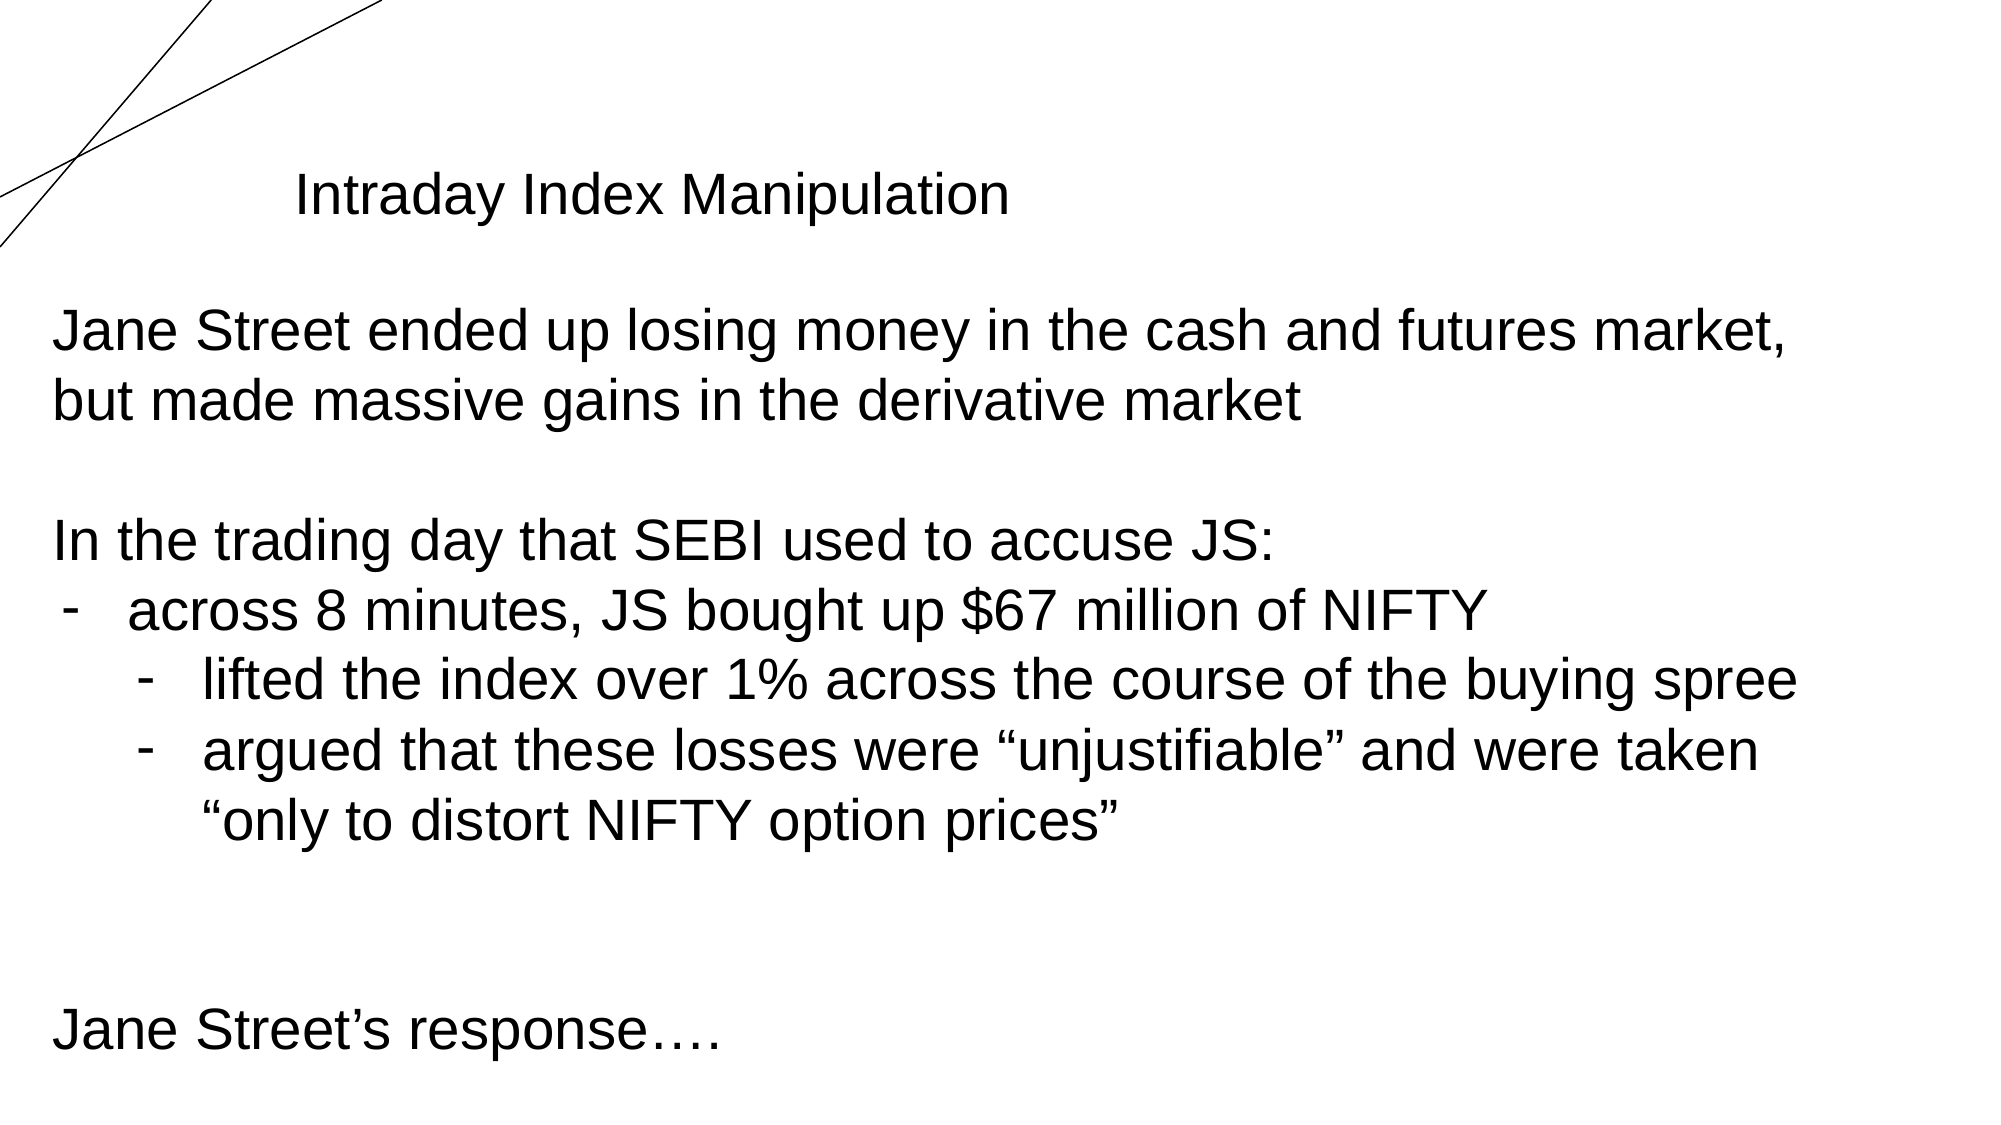

Intraday Index Manipulation
Jane Street ended up losing money in the cash and futures market, but made massive gains in the derivative market

In the trading day that SEBI used to accuse JS:
across 8 minutes, JS bought up $67 million of NIFTY
lifted the index over 1% across the course of the buying spree
argued that these losses were “unjustifiable” and were taken “only to distort NIFTY option prices”

Jane Street’s response….